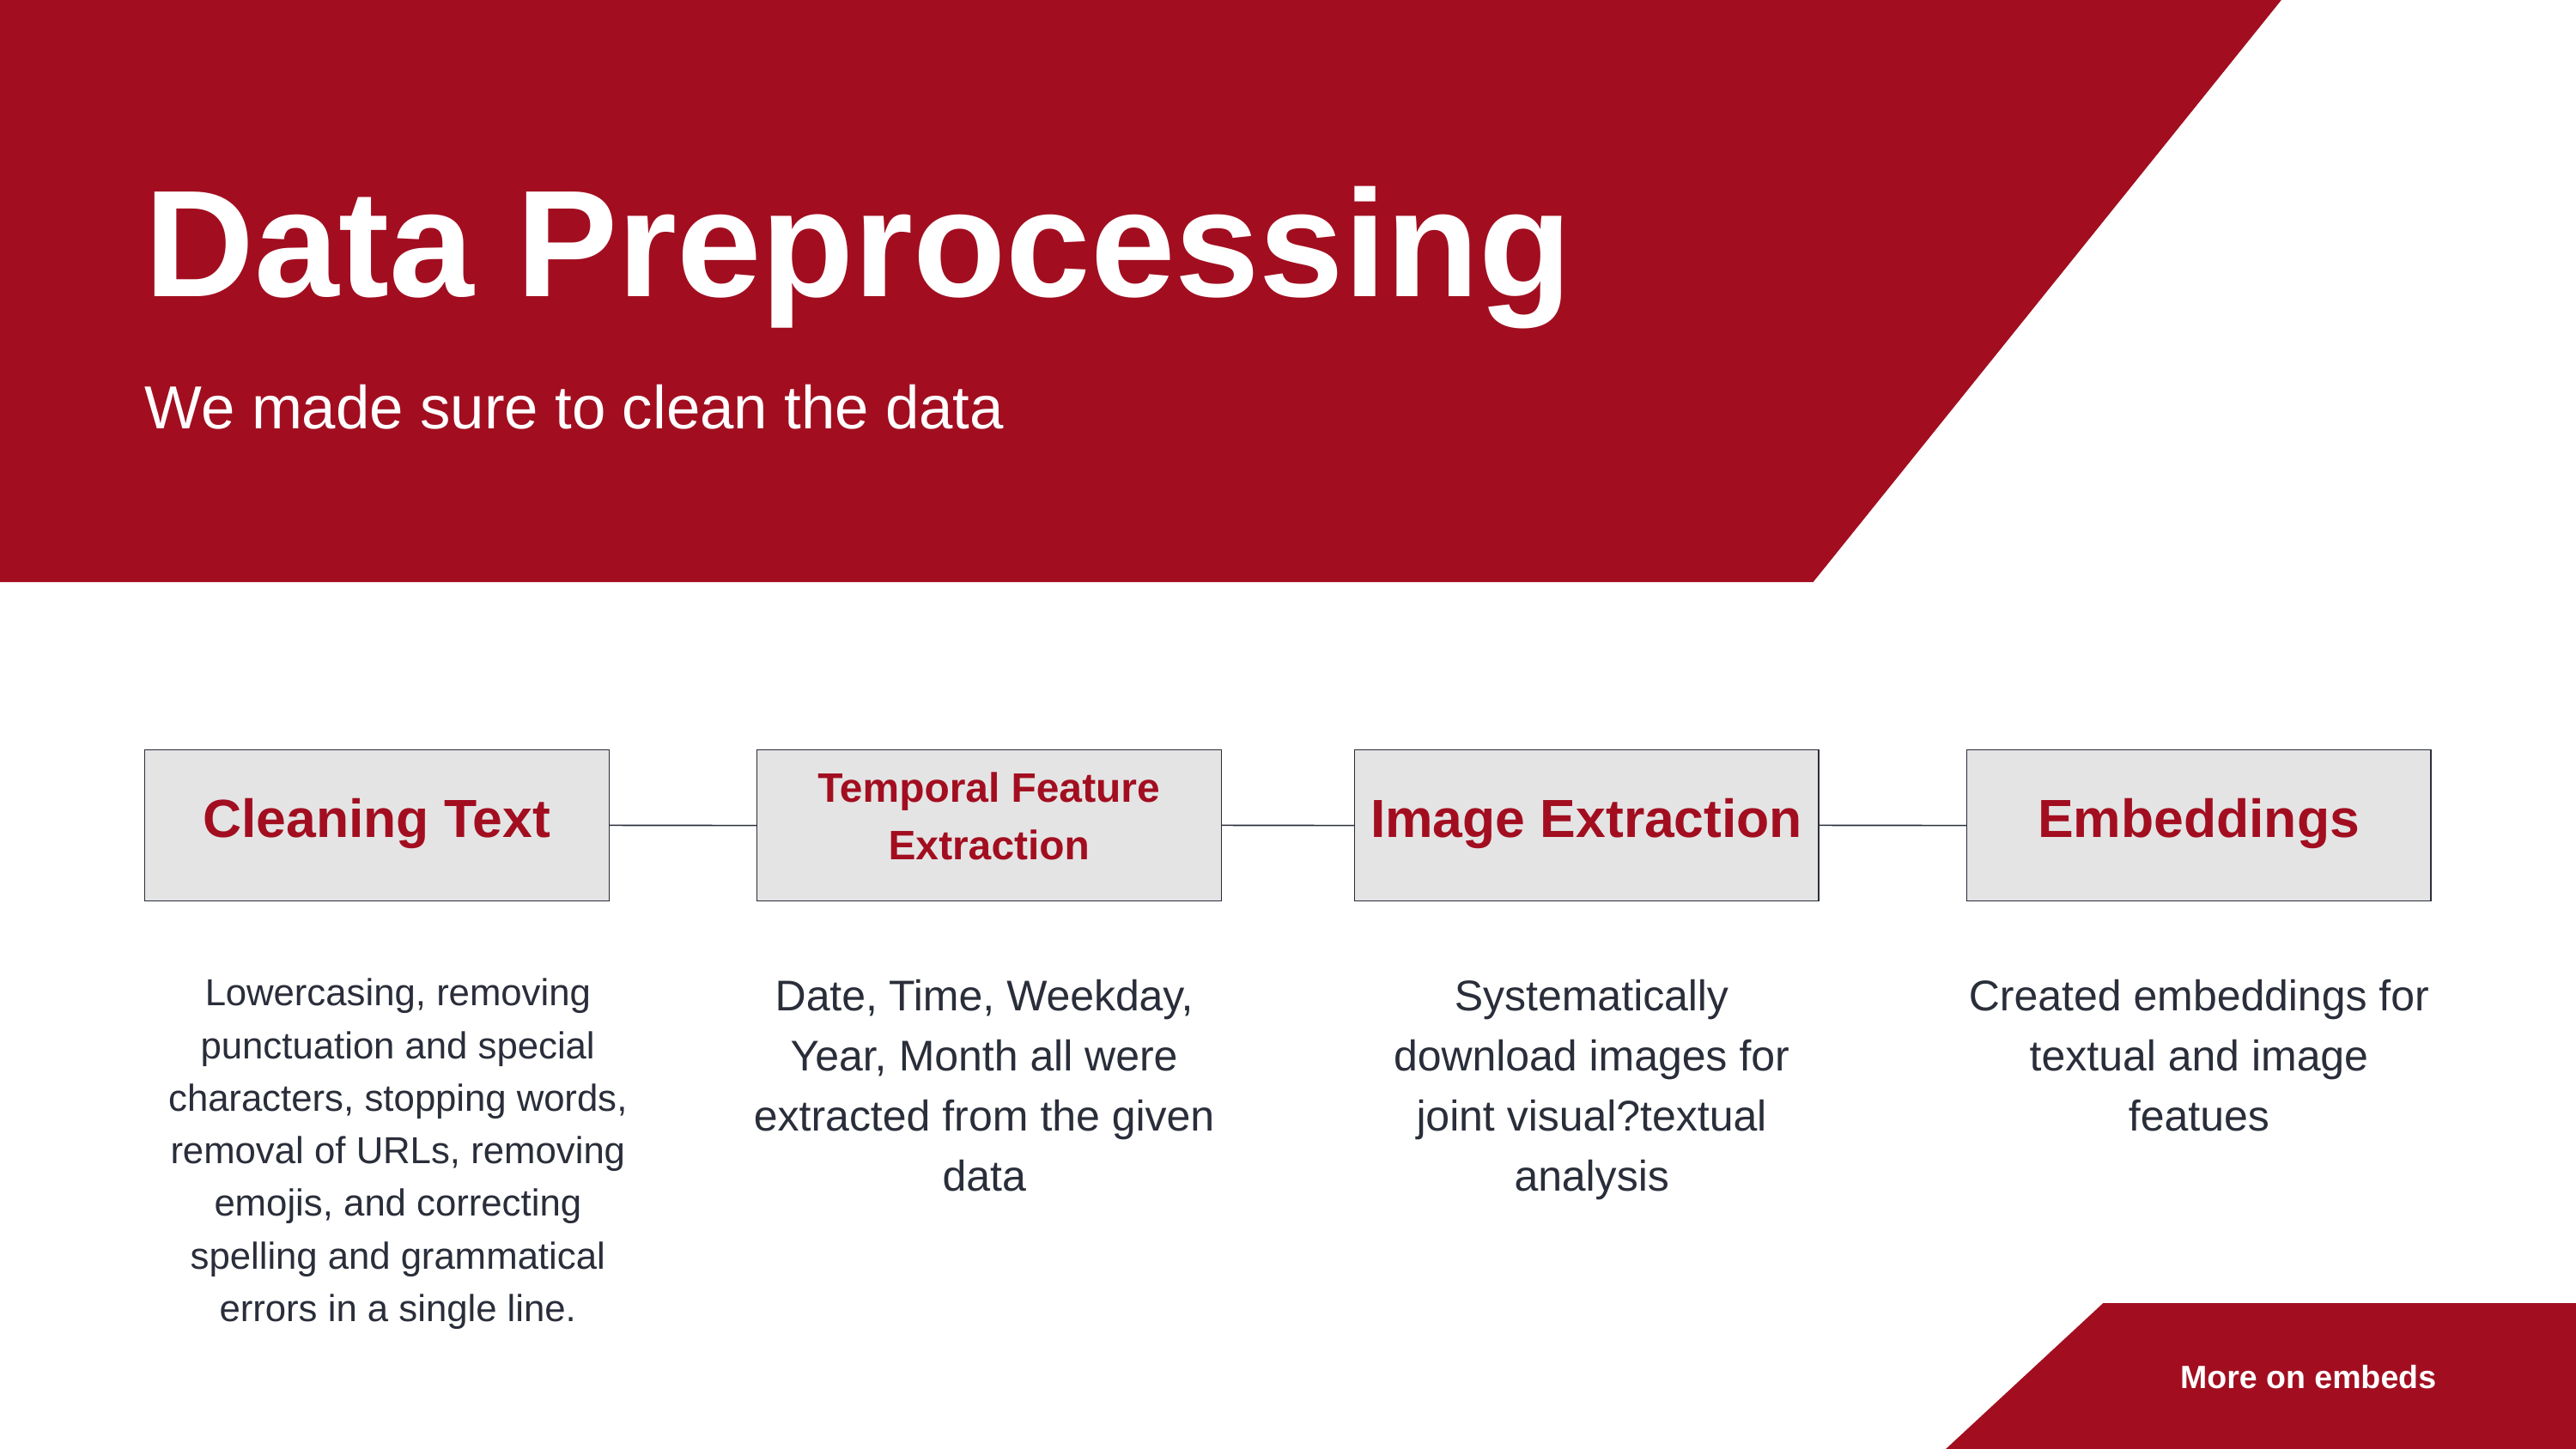

Data Preprocessing
We made sure to clean the data

Cleaning Text

Temporal Feature Extraction

Image Extraction

Embeddings

Date, Time, Weekday, Year, Month all were extracted from the given data
Systematically download images for joint visual?textual analysis
Created embeddings for textual and image featues
Lowercasing, removing punctuation and special characters, stopping words, removal of URLs, removing emojis, and correcting spelling and grammatical errors in a single line.

More on embeds